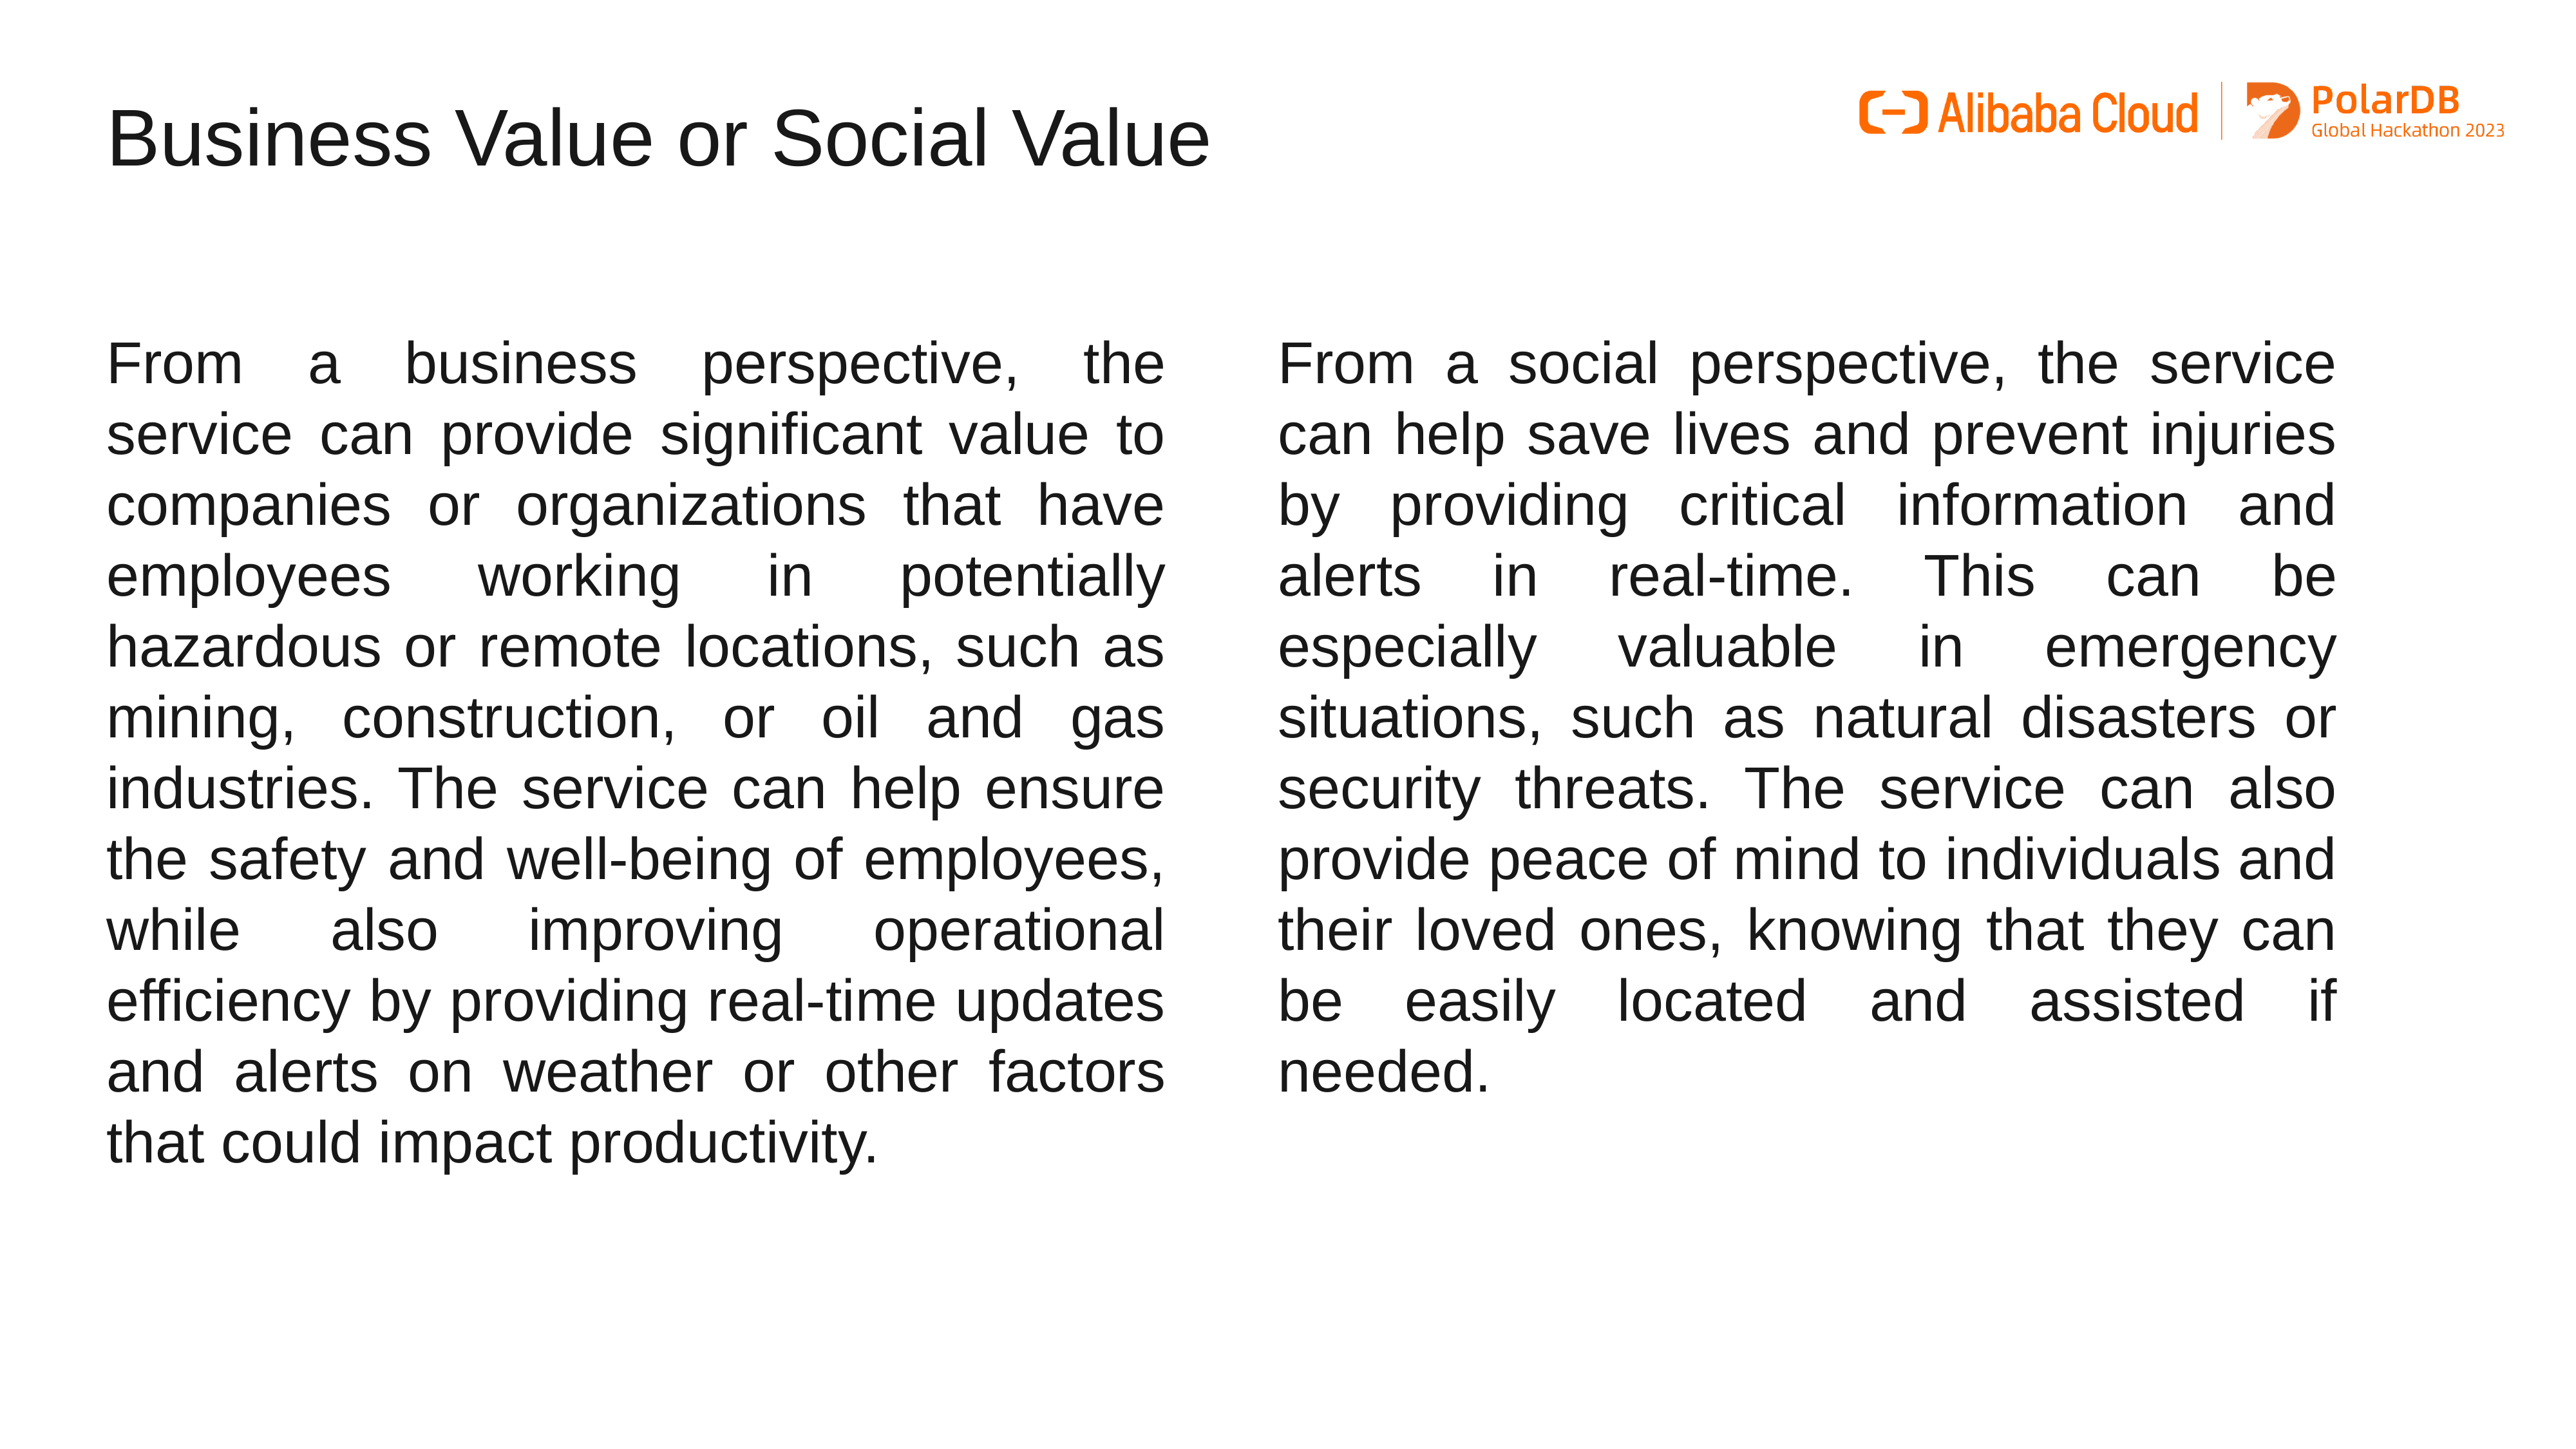

Business Value or Social Value
From a business perspective, the service can provide significant value to companies or organizations that have employees working in potentially hazardous or remote locations, such as mining, construction, or oil and gas industries. The service can help ensure the safety and well-being of employees, while also improving operational efficiency by providing real-time updates and alerts on weather or other factors that could impact productivity.
From a social perspective, the service can help save lives and prevent injuries by providing critical information and alerts in real-time. This can be especially valuable in emergency situations, such as natural disasters or security threats. The service can also provide peace of mind to individuals and their loved ones, knowing that they can be easily located and assisted if needed.